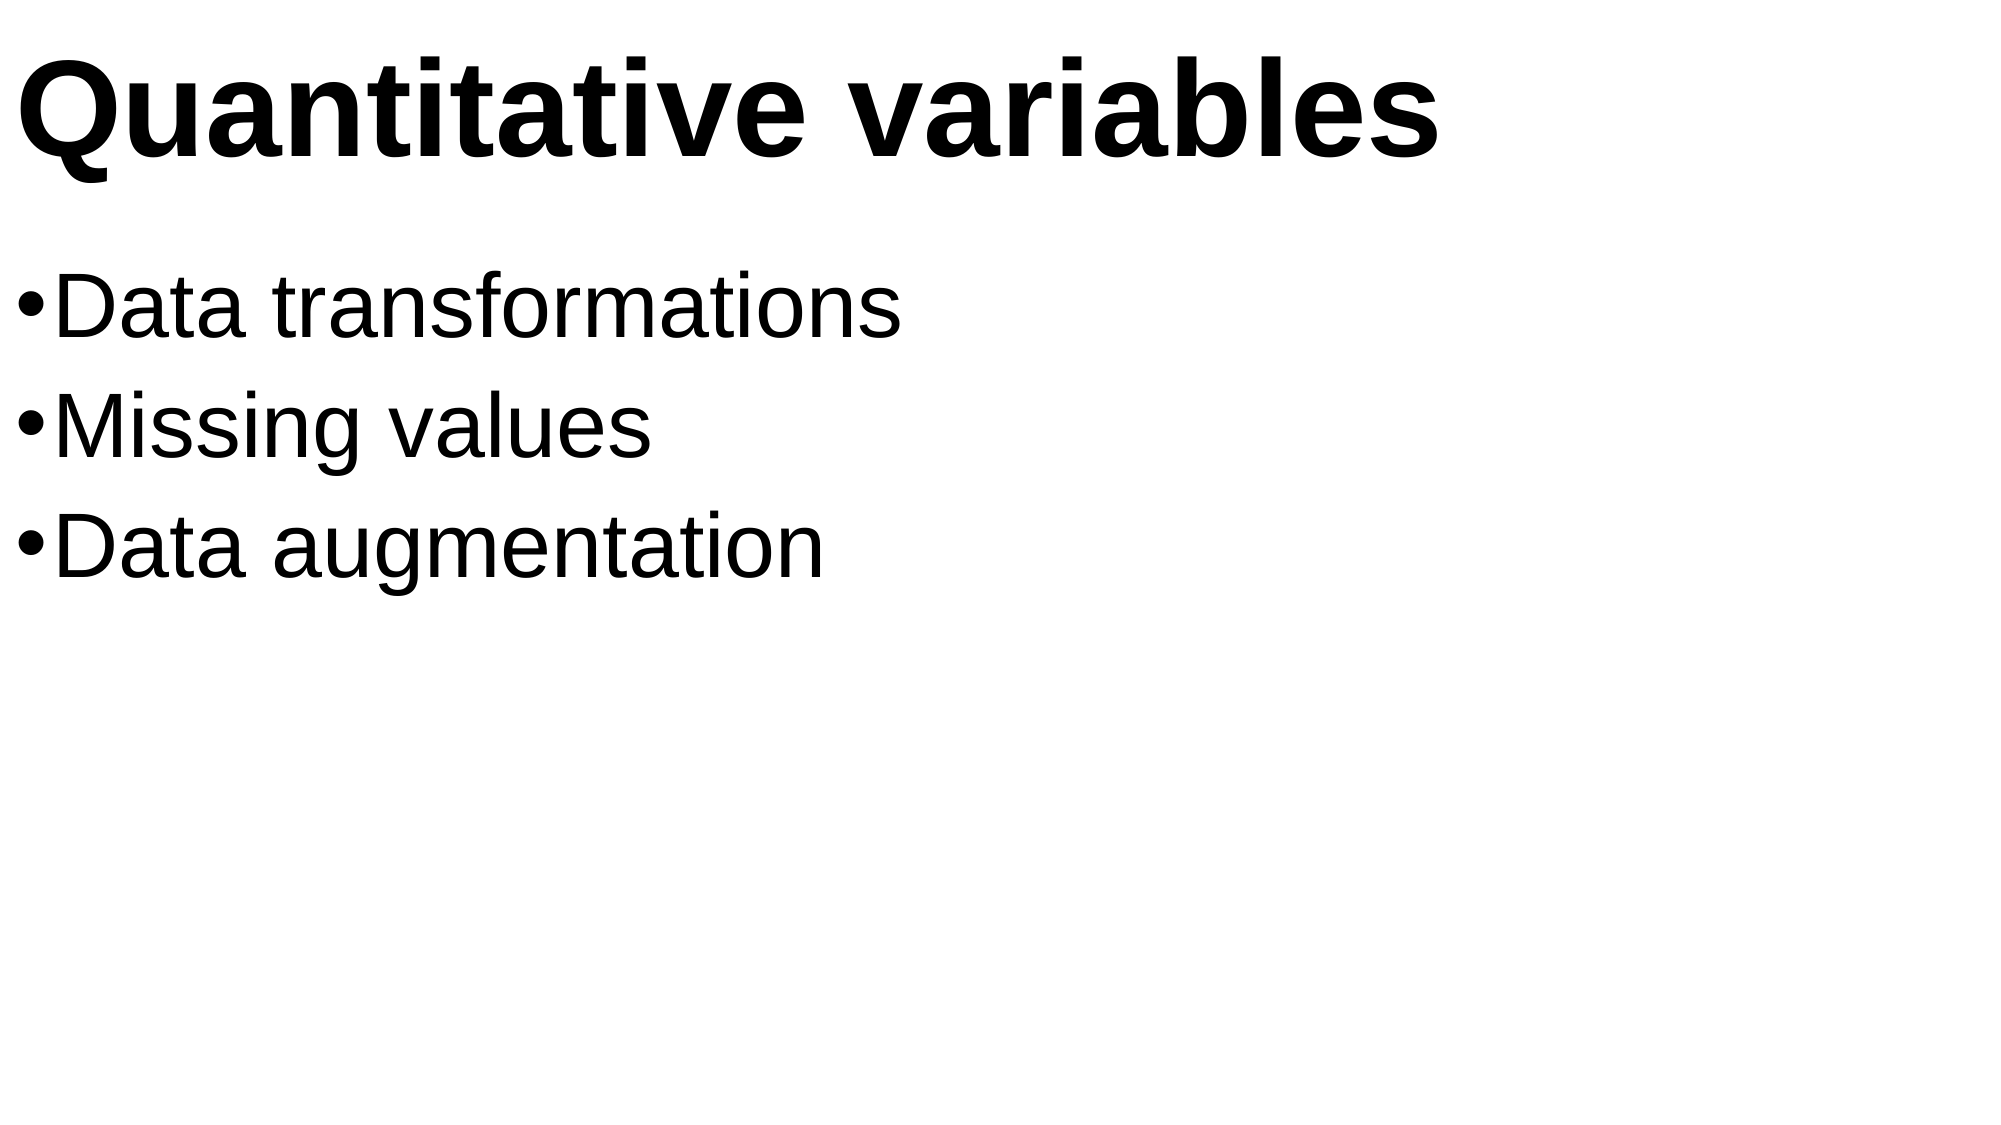

# Quantitative variables
Data transformations
Missing values
Data augmentation